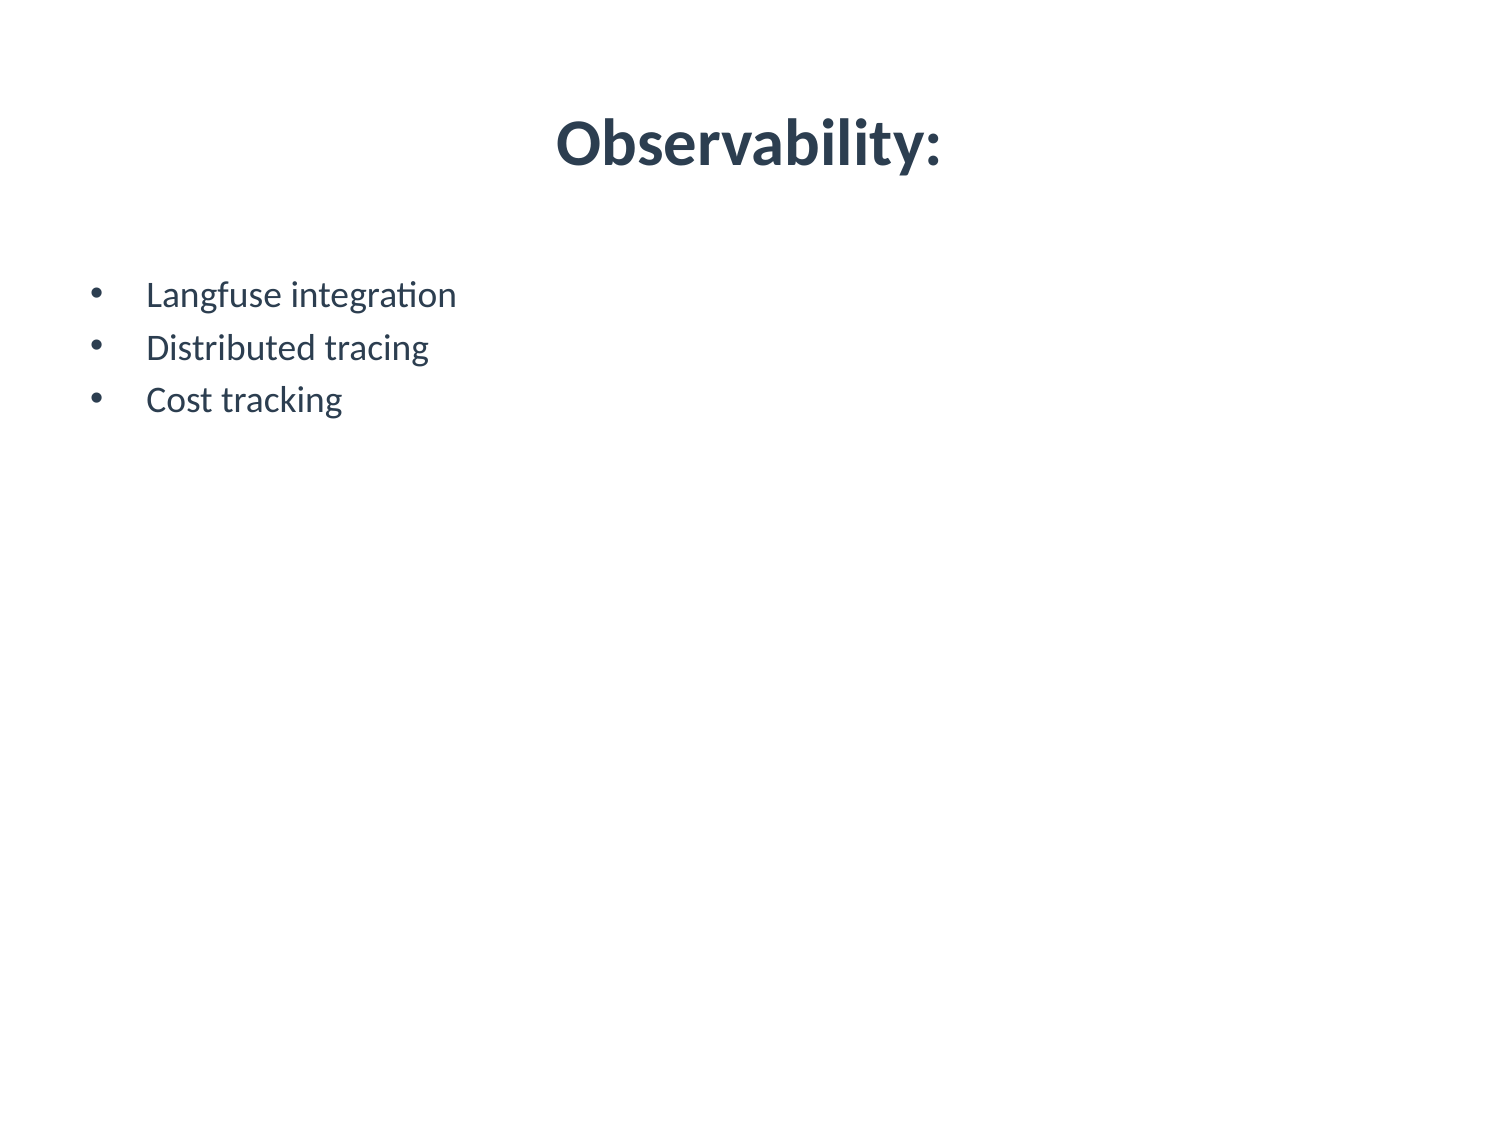

# Observability:
Langfuse integration
Distributed tracing
Cost tracking